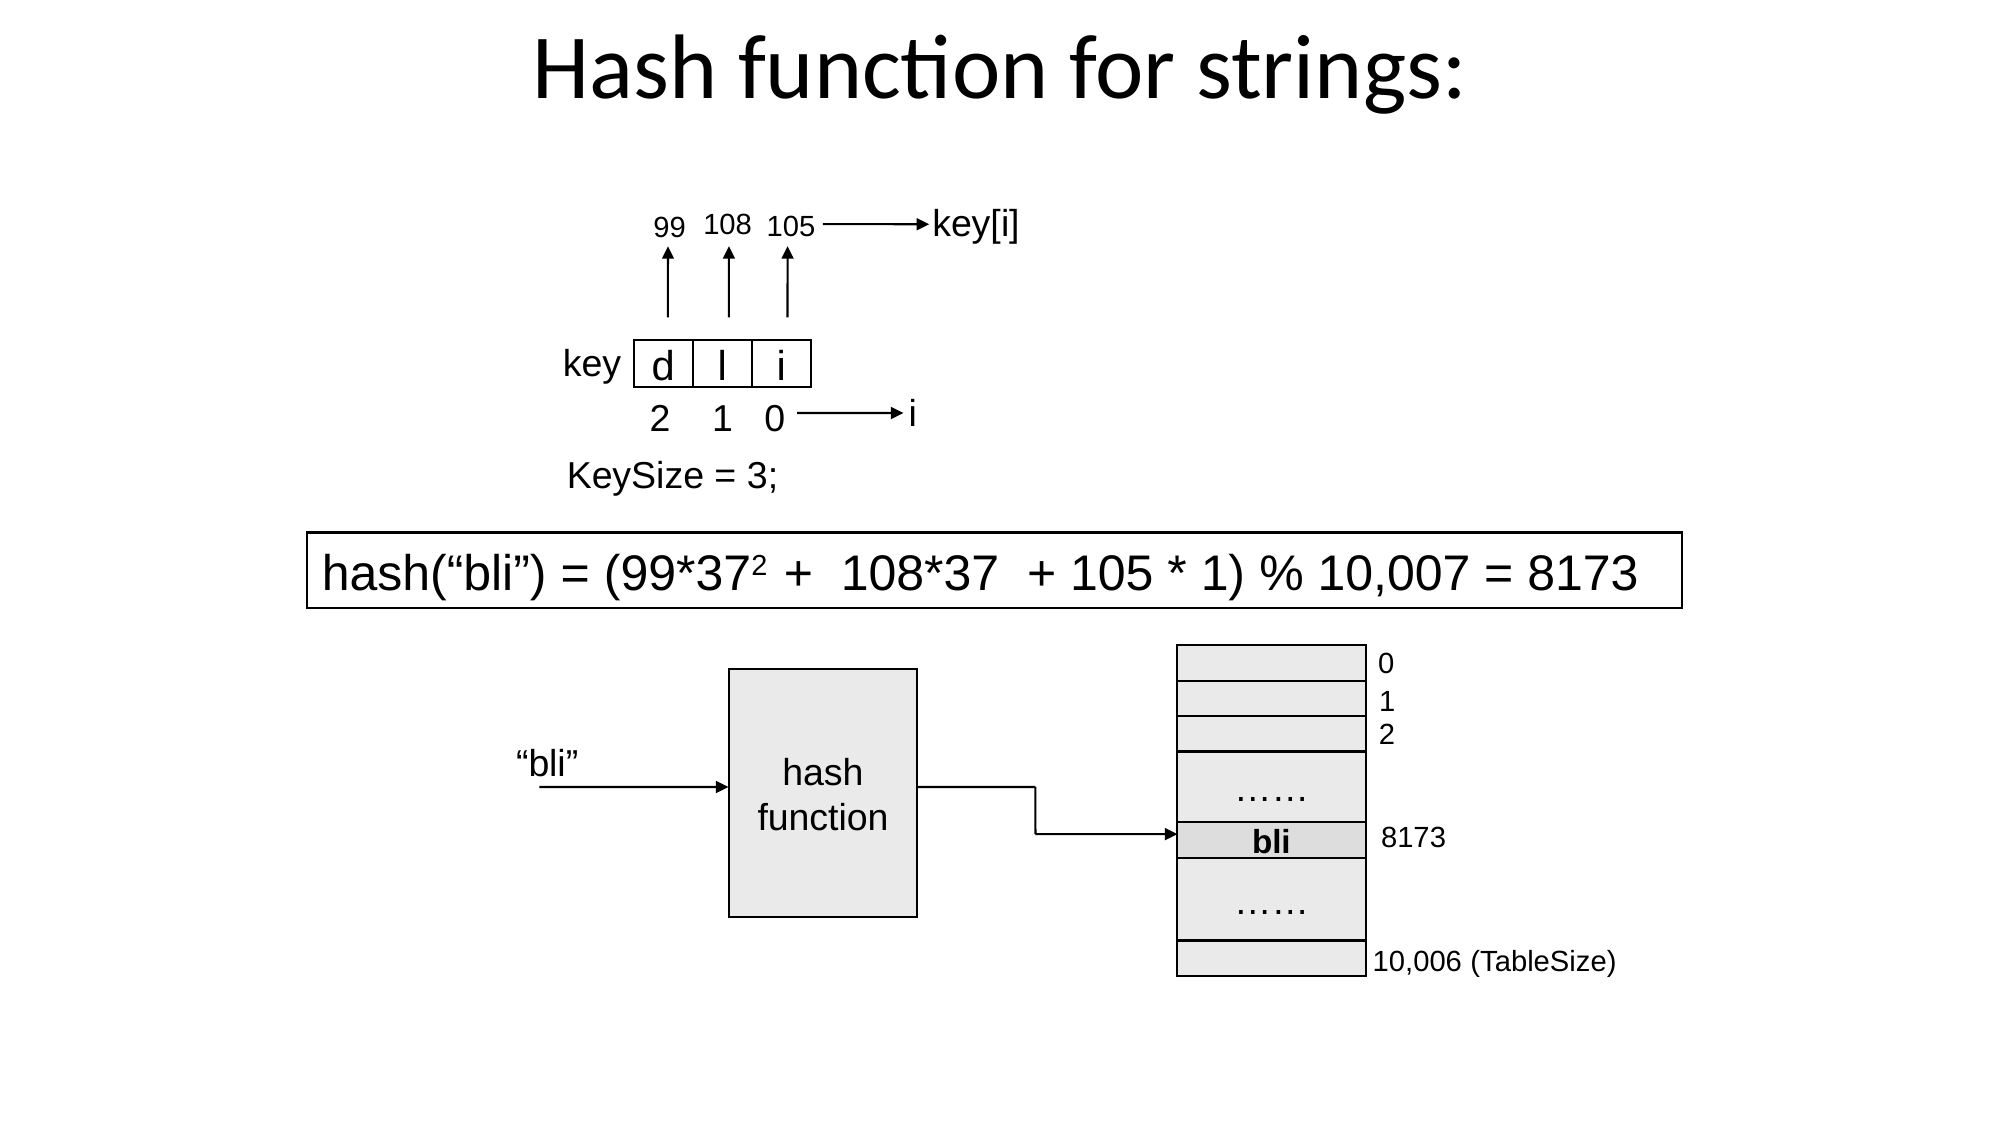

# Hash function for strings:
key[i]
108
105
99

key
d
l
i
i
2    1   0

KeySize = 3;
hash(“bli”) = (99*372  +  108*37  + 105 * 1) % 10,007 = 8173
0

hash
function
1

2

“bli”
……

8173
bli

……
10,006 (TableSize)